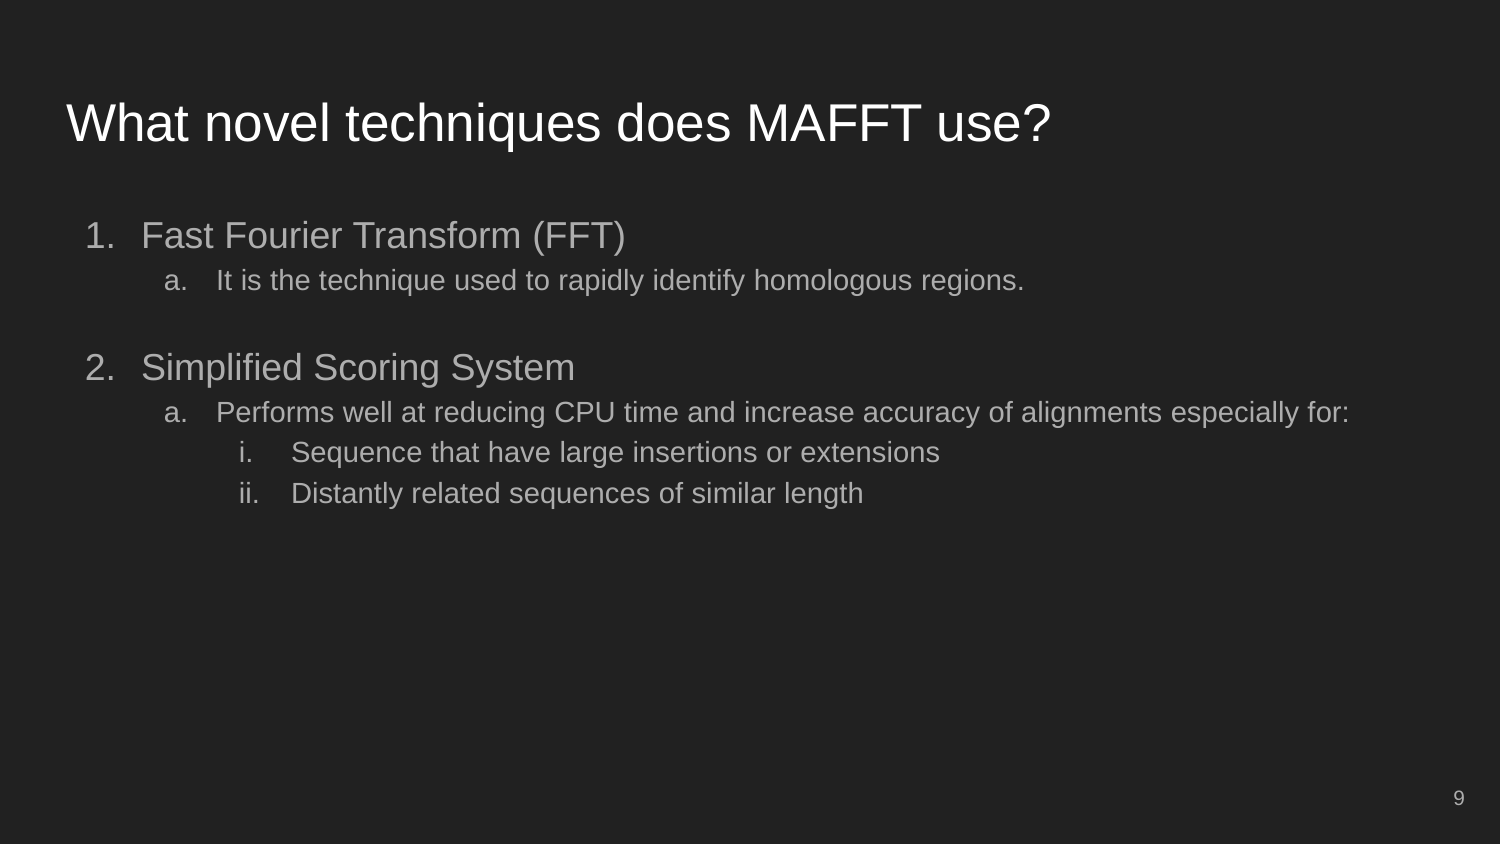

# What novel techniques does MAFFT use?
Fast Fourier Transform (FFT)
It is the technique used to rapidly identify homologous regions.
Simplified Scoring System
Performs well at reducing CPU time and increase accuracy of alignments especially for:
Sequence that have large insertions or extensions
Distantly related sequences of similar length
9